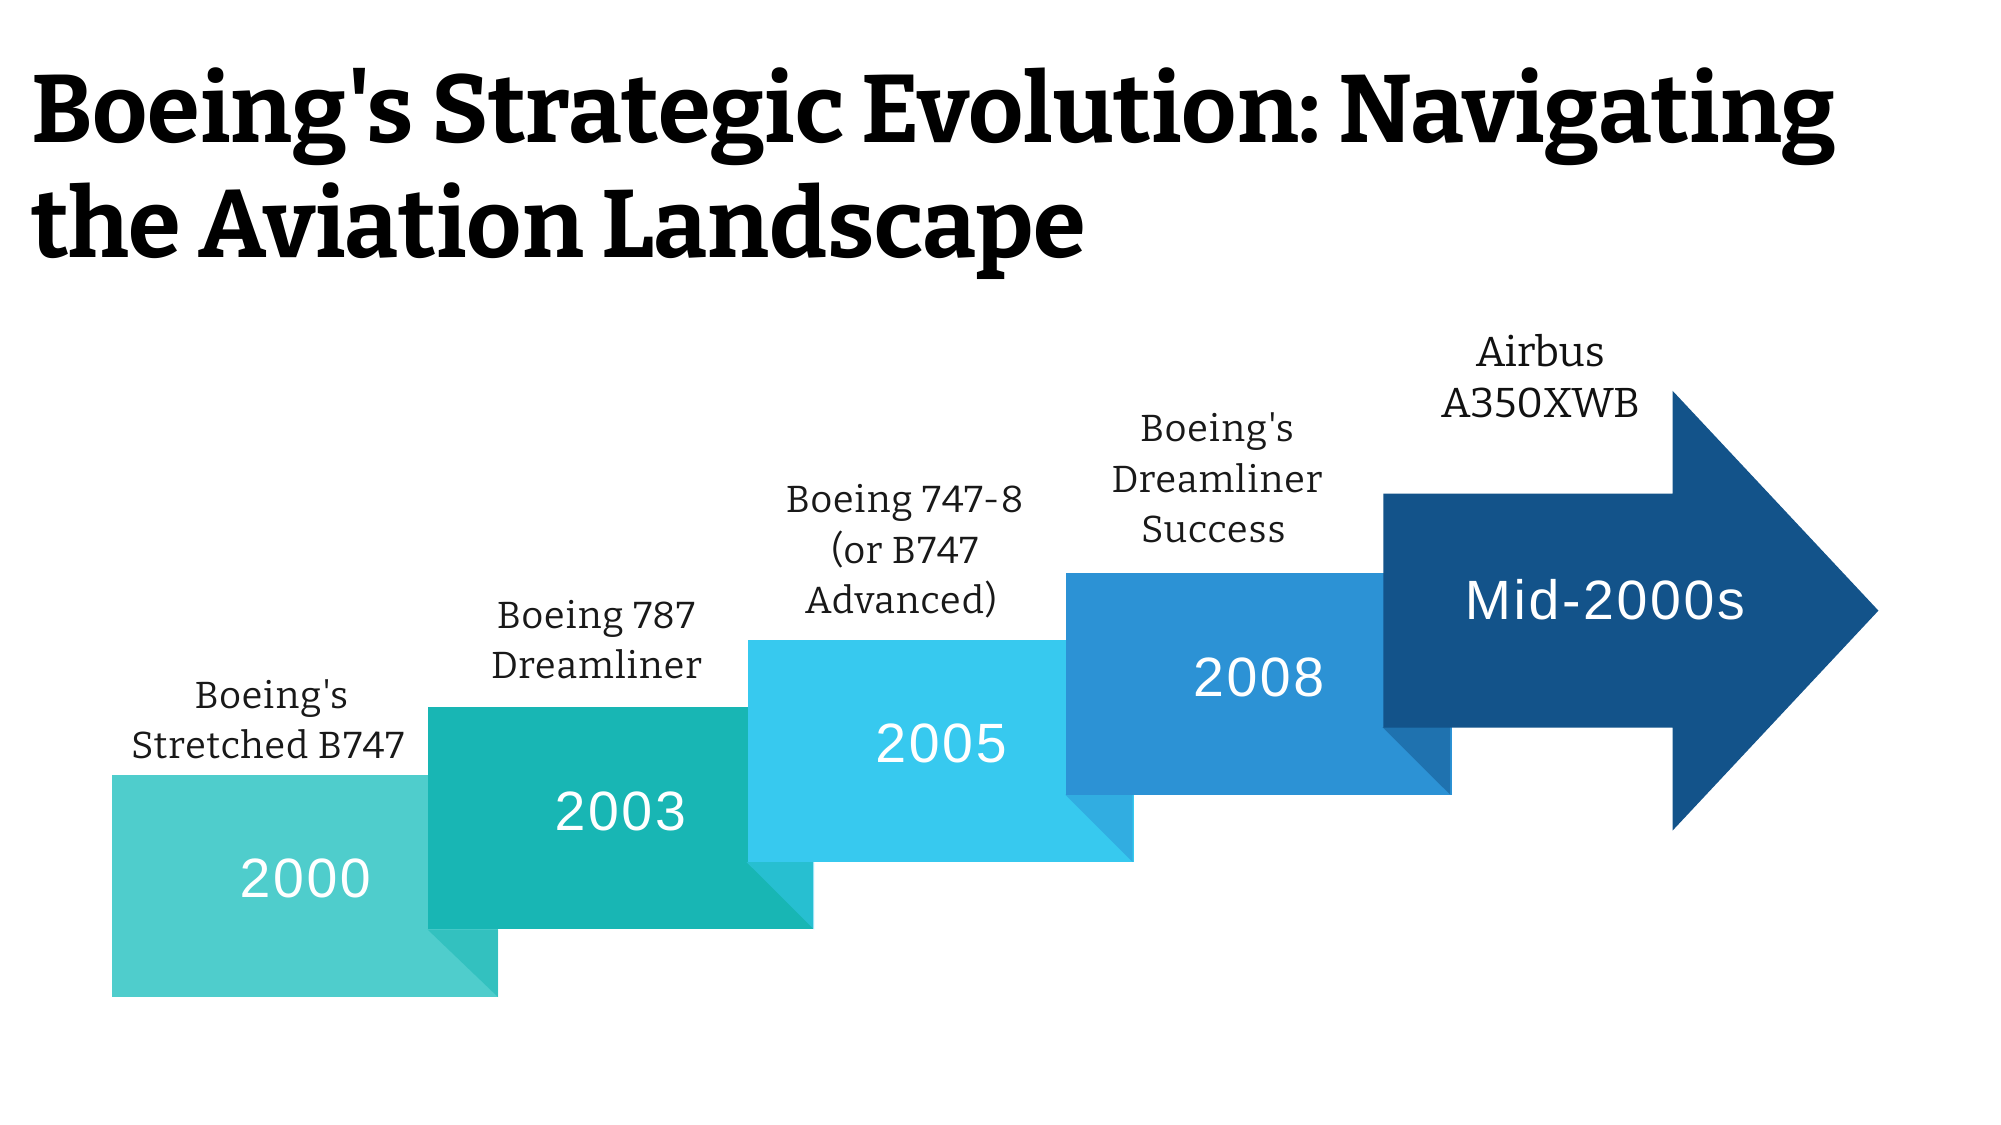

Boeing's Strategic Evolution: Navigating the Aviation Landscape
Airbus A350XWB

Mid-2000s
Boeing's Dreamliner Success
Boeing 747-8 (or B747 Advanced)

2008
Boeing 787 Dreamliner

2005
Boeing's Stretched B747

2003

2000